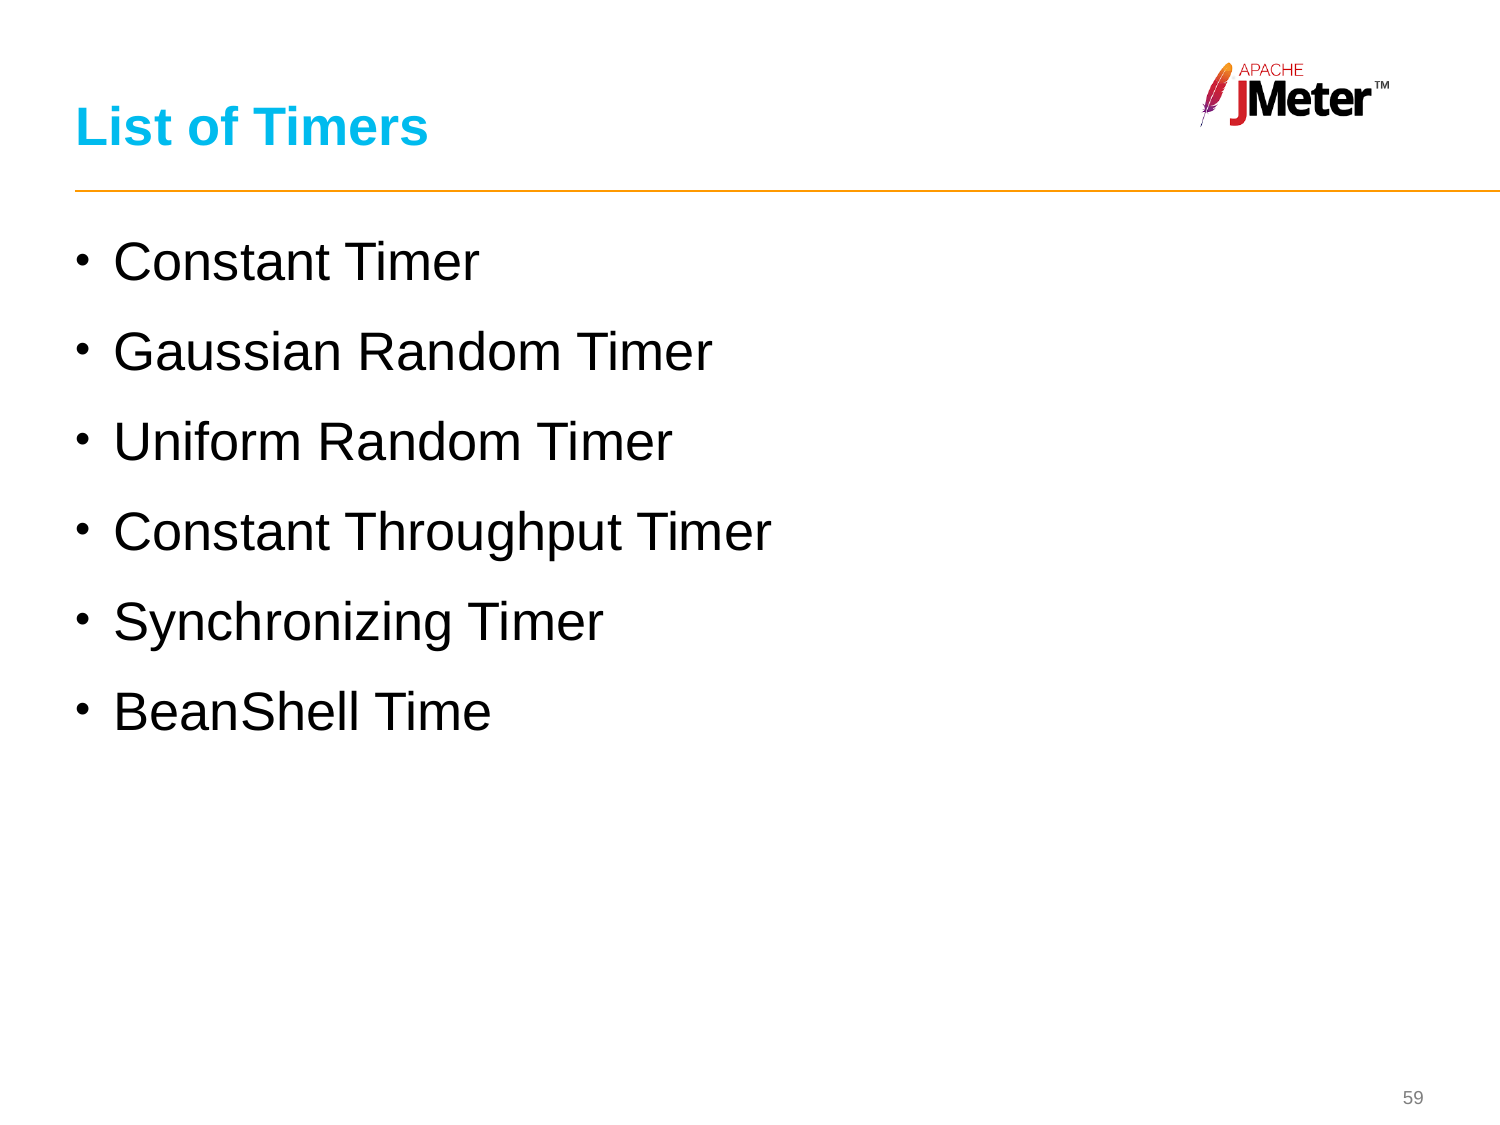

# List of Timers
Constant Timer
Gaussian Random Timer
Uniform Random Timer
Constant Throughput Timer
Synchronizing Timer
BeanShell Time